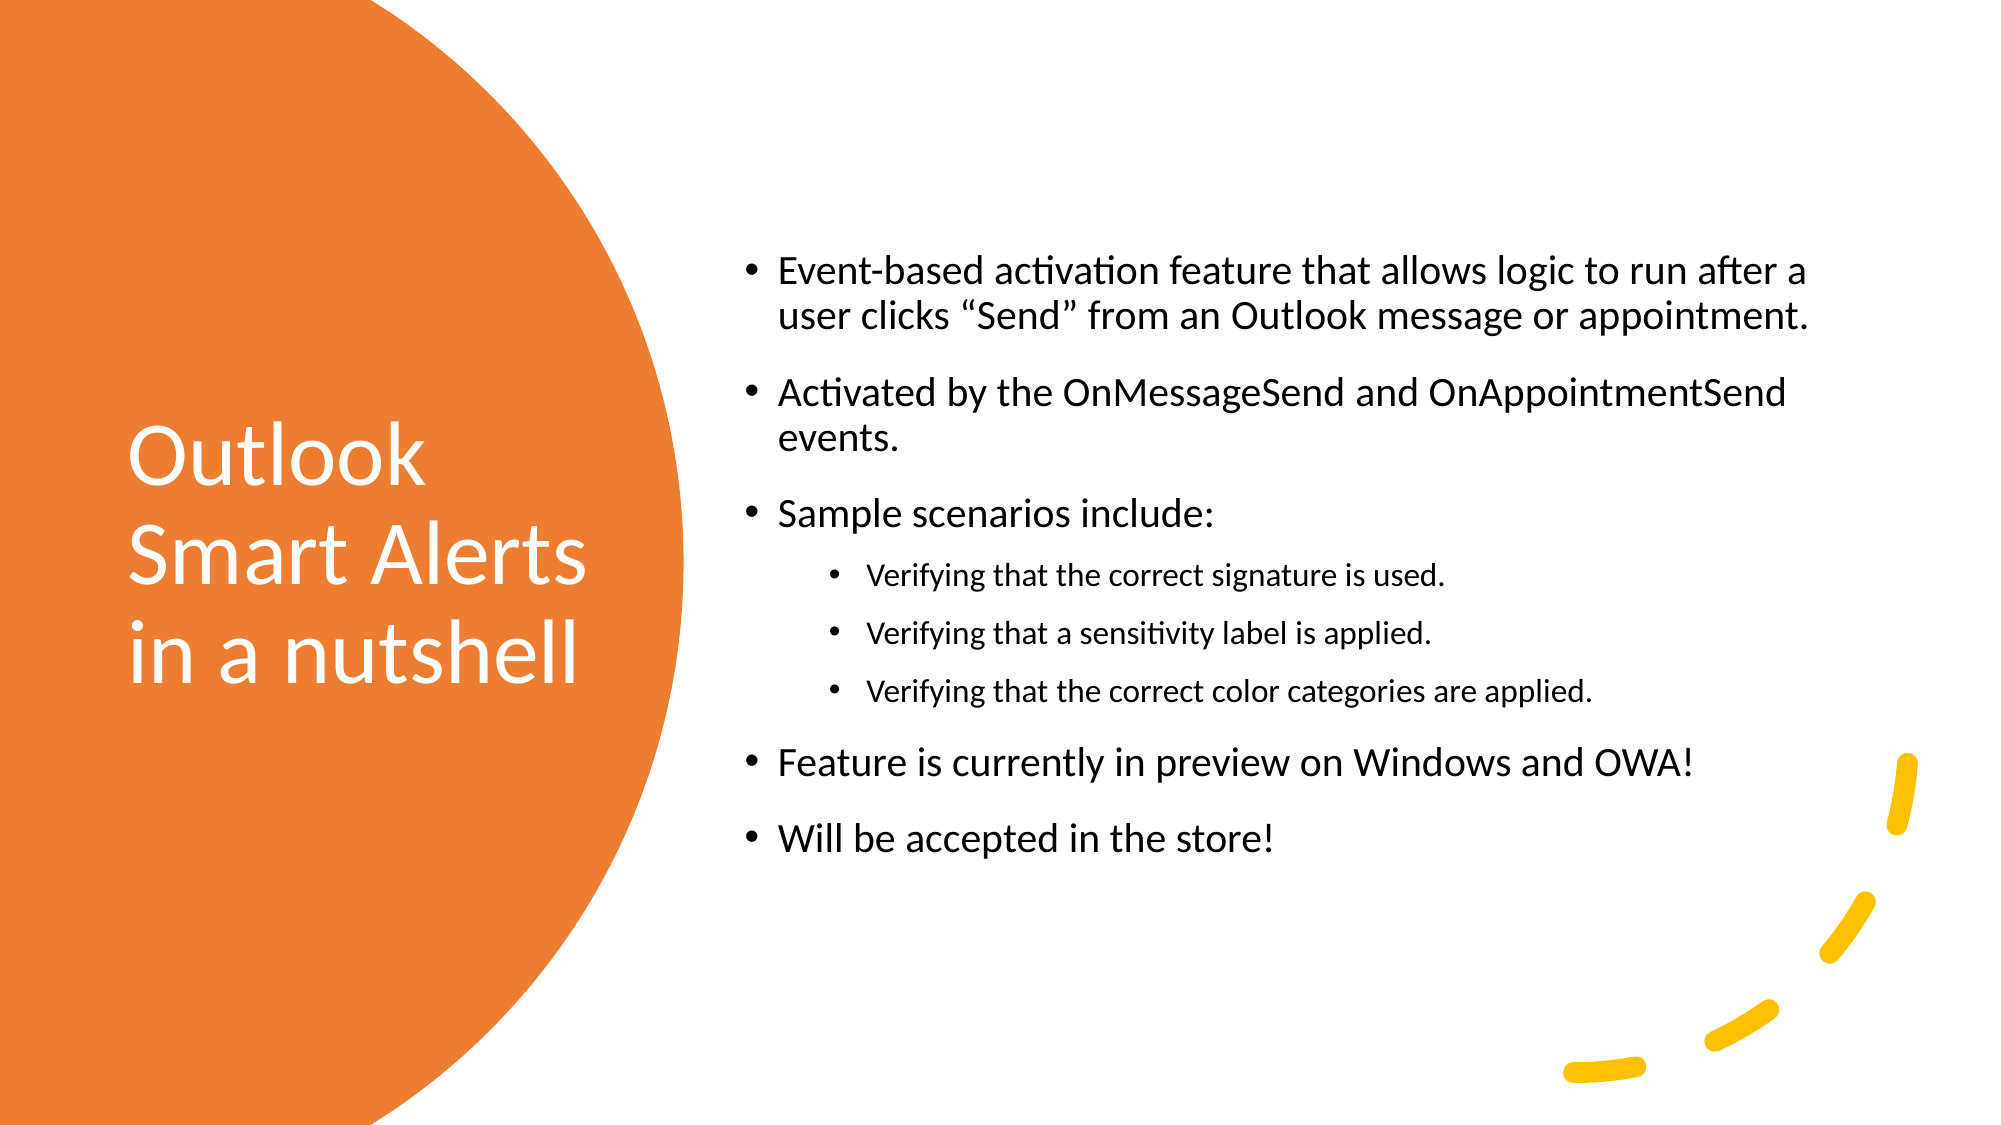

Event-based activation feature that allows logic to run after a user clicks “Send” from an ​Outlook message or appointment.
Activated by the OnMessageSend and OnAppointmentSend events.
Sample scenarios include:
Verifying that the correct signature is used.
Verifying that a sensitivity label is applied.
Verifying that the correct color categories are applied.
Feature is currently in preview on Windows and OWA!
Will be accepted in the store!
# Outlook Smart Alerts in a nutshell